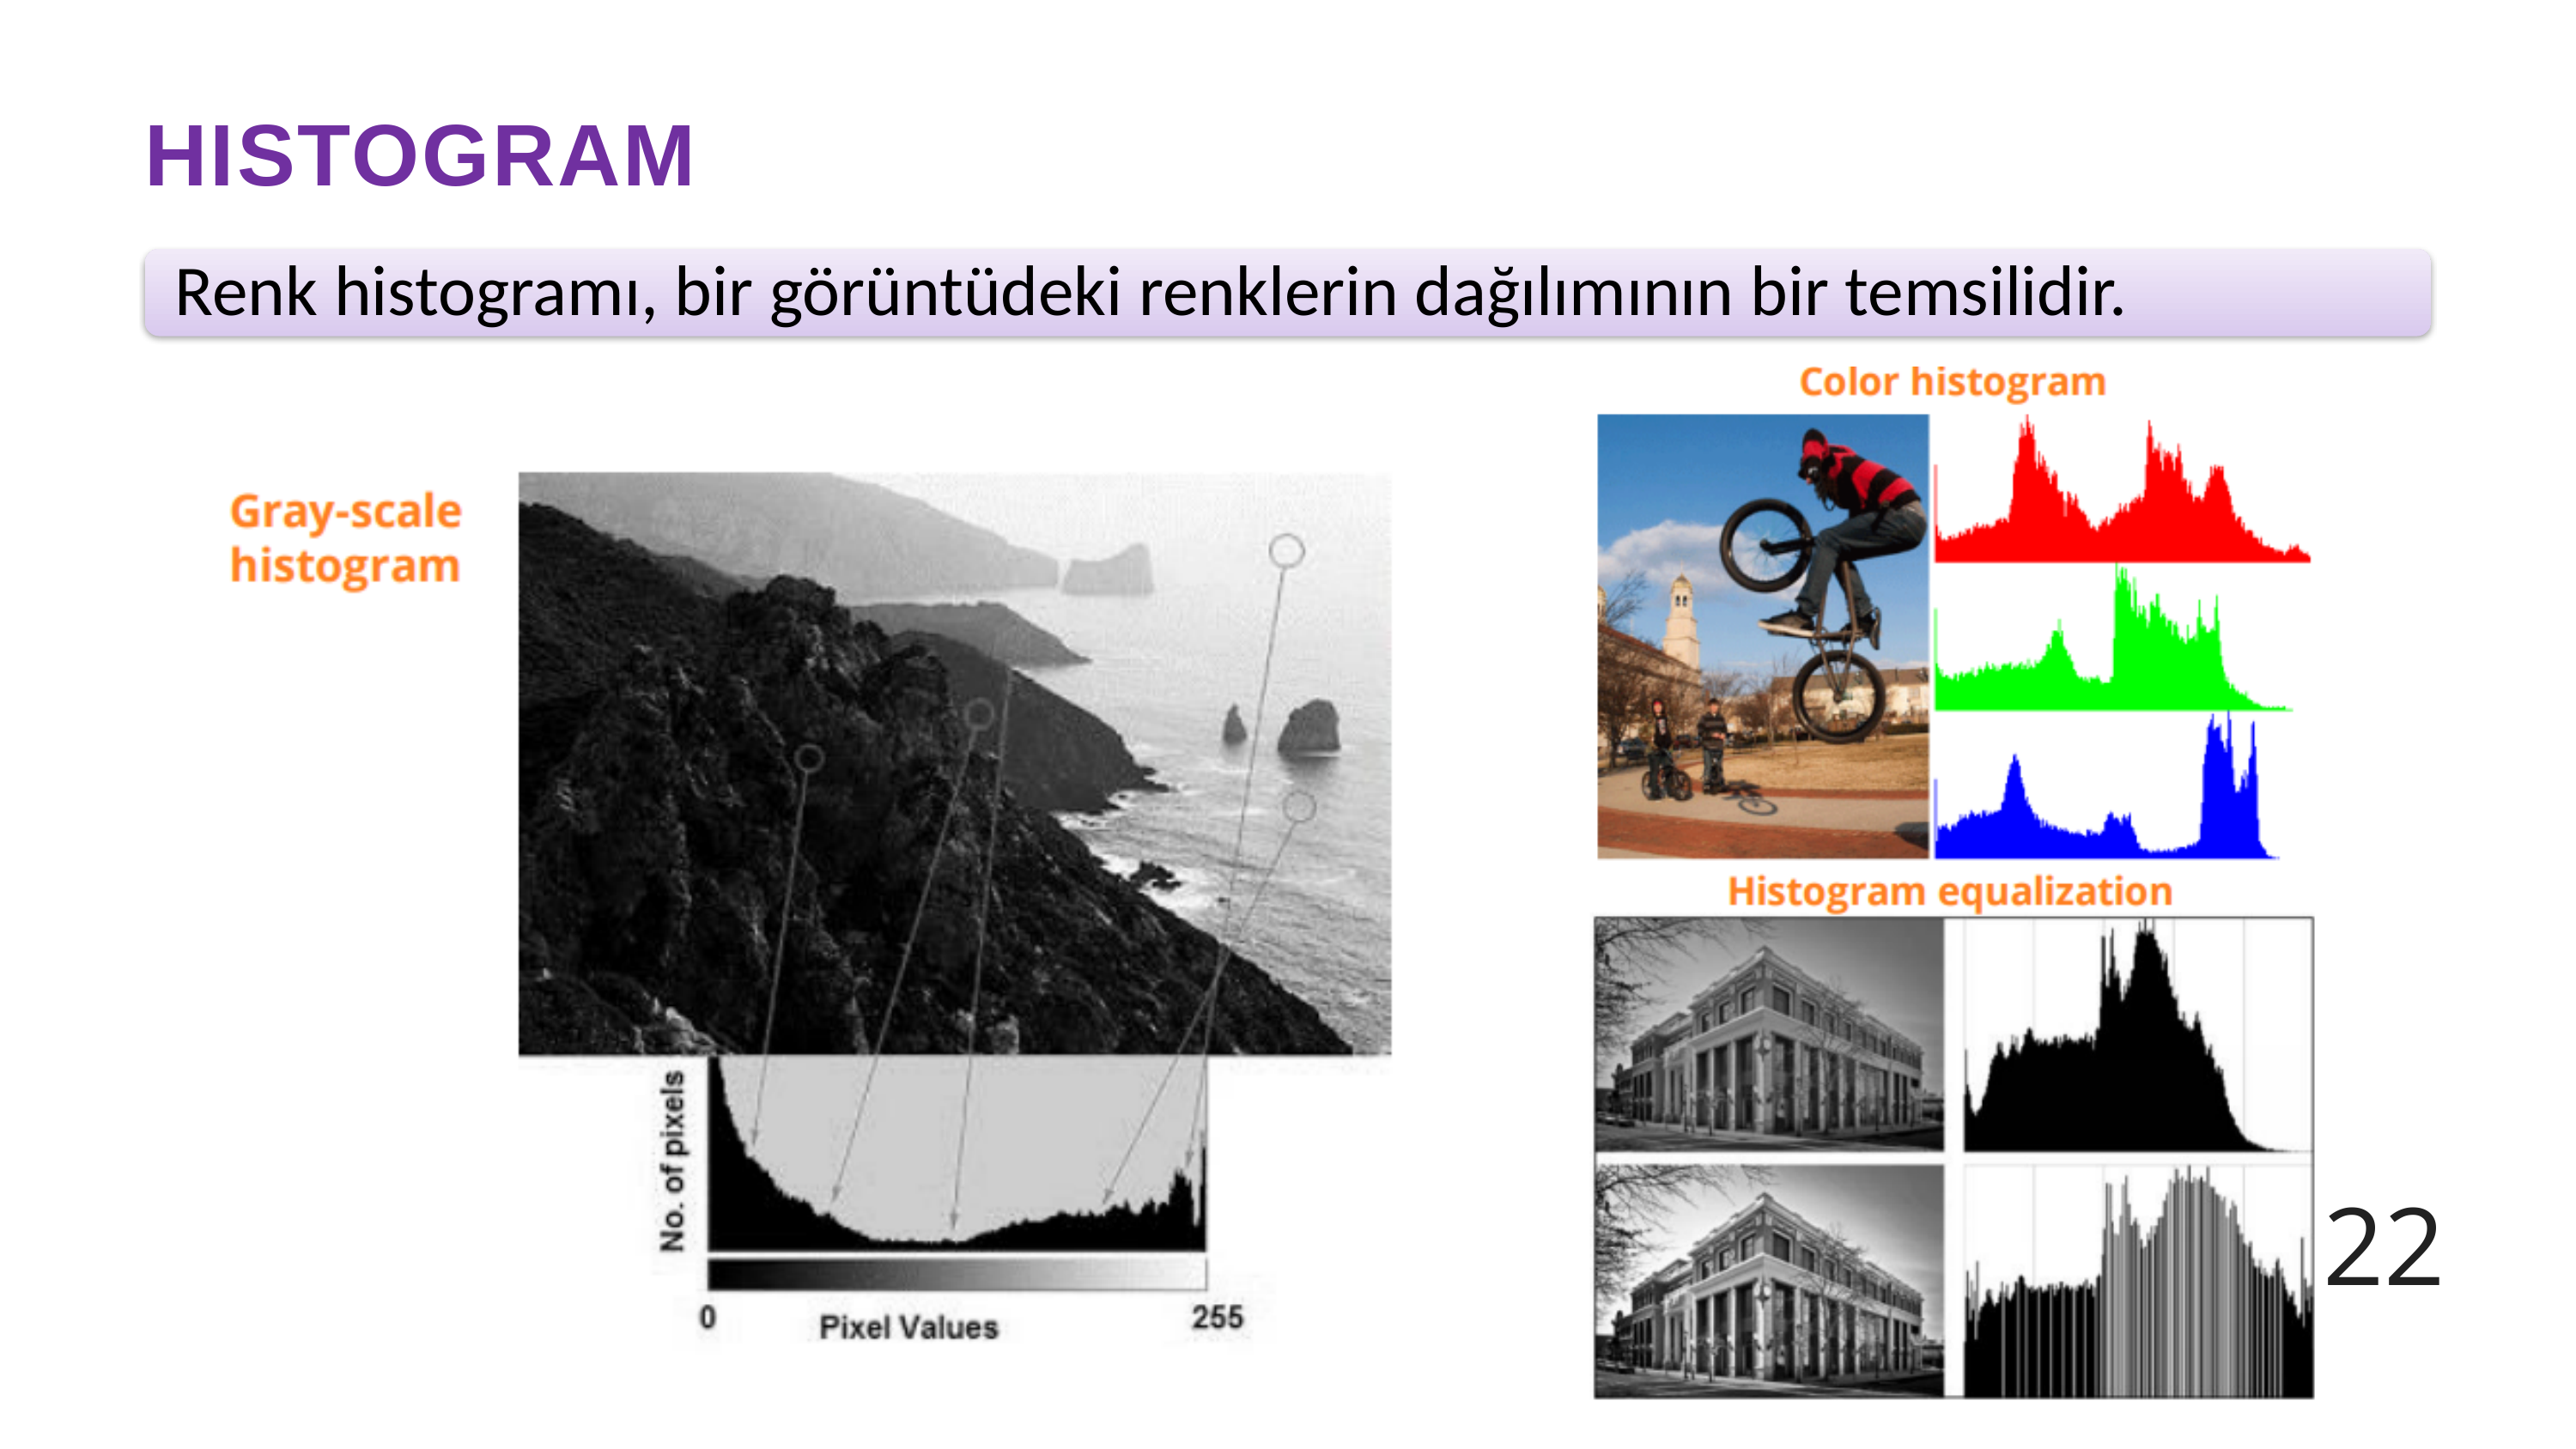

HISTOGRAM
Renk histogramı, bir görüntüdeki renklerin dağılımının bir temsilidir.

22